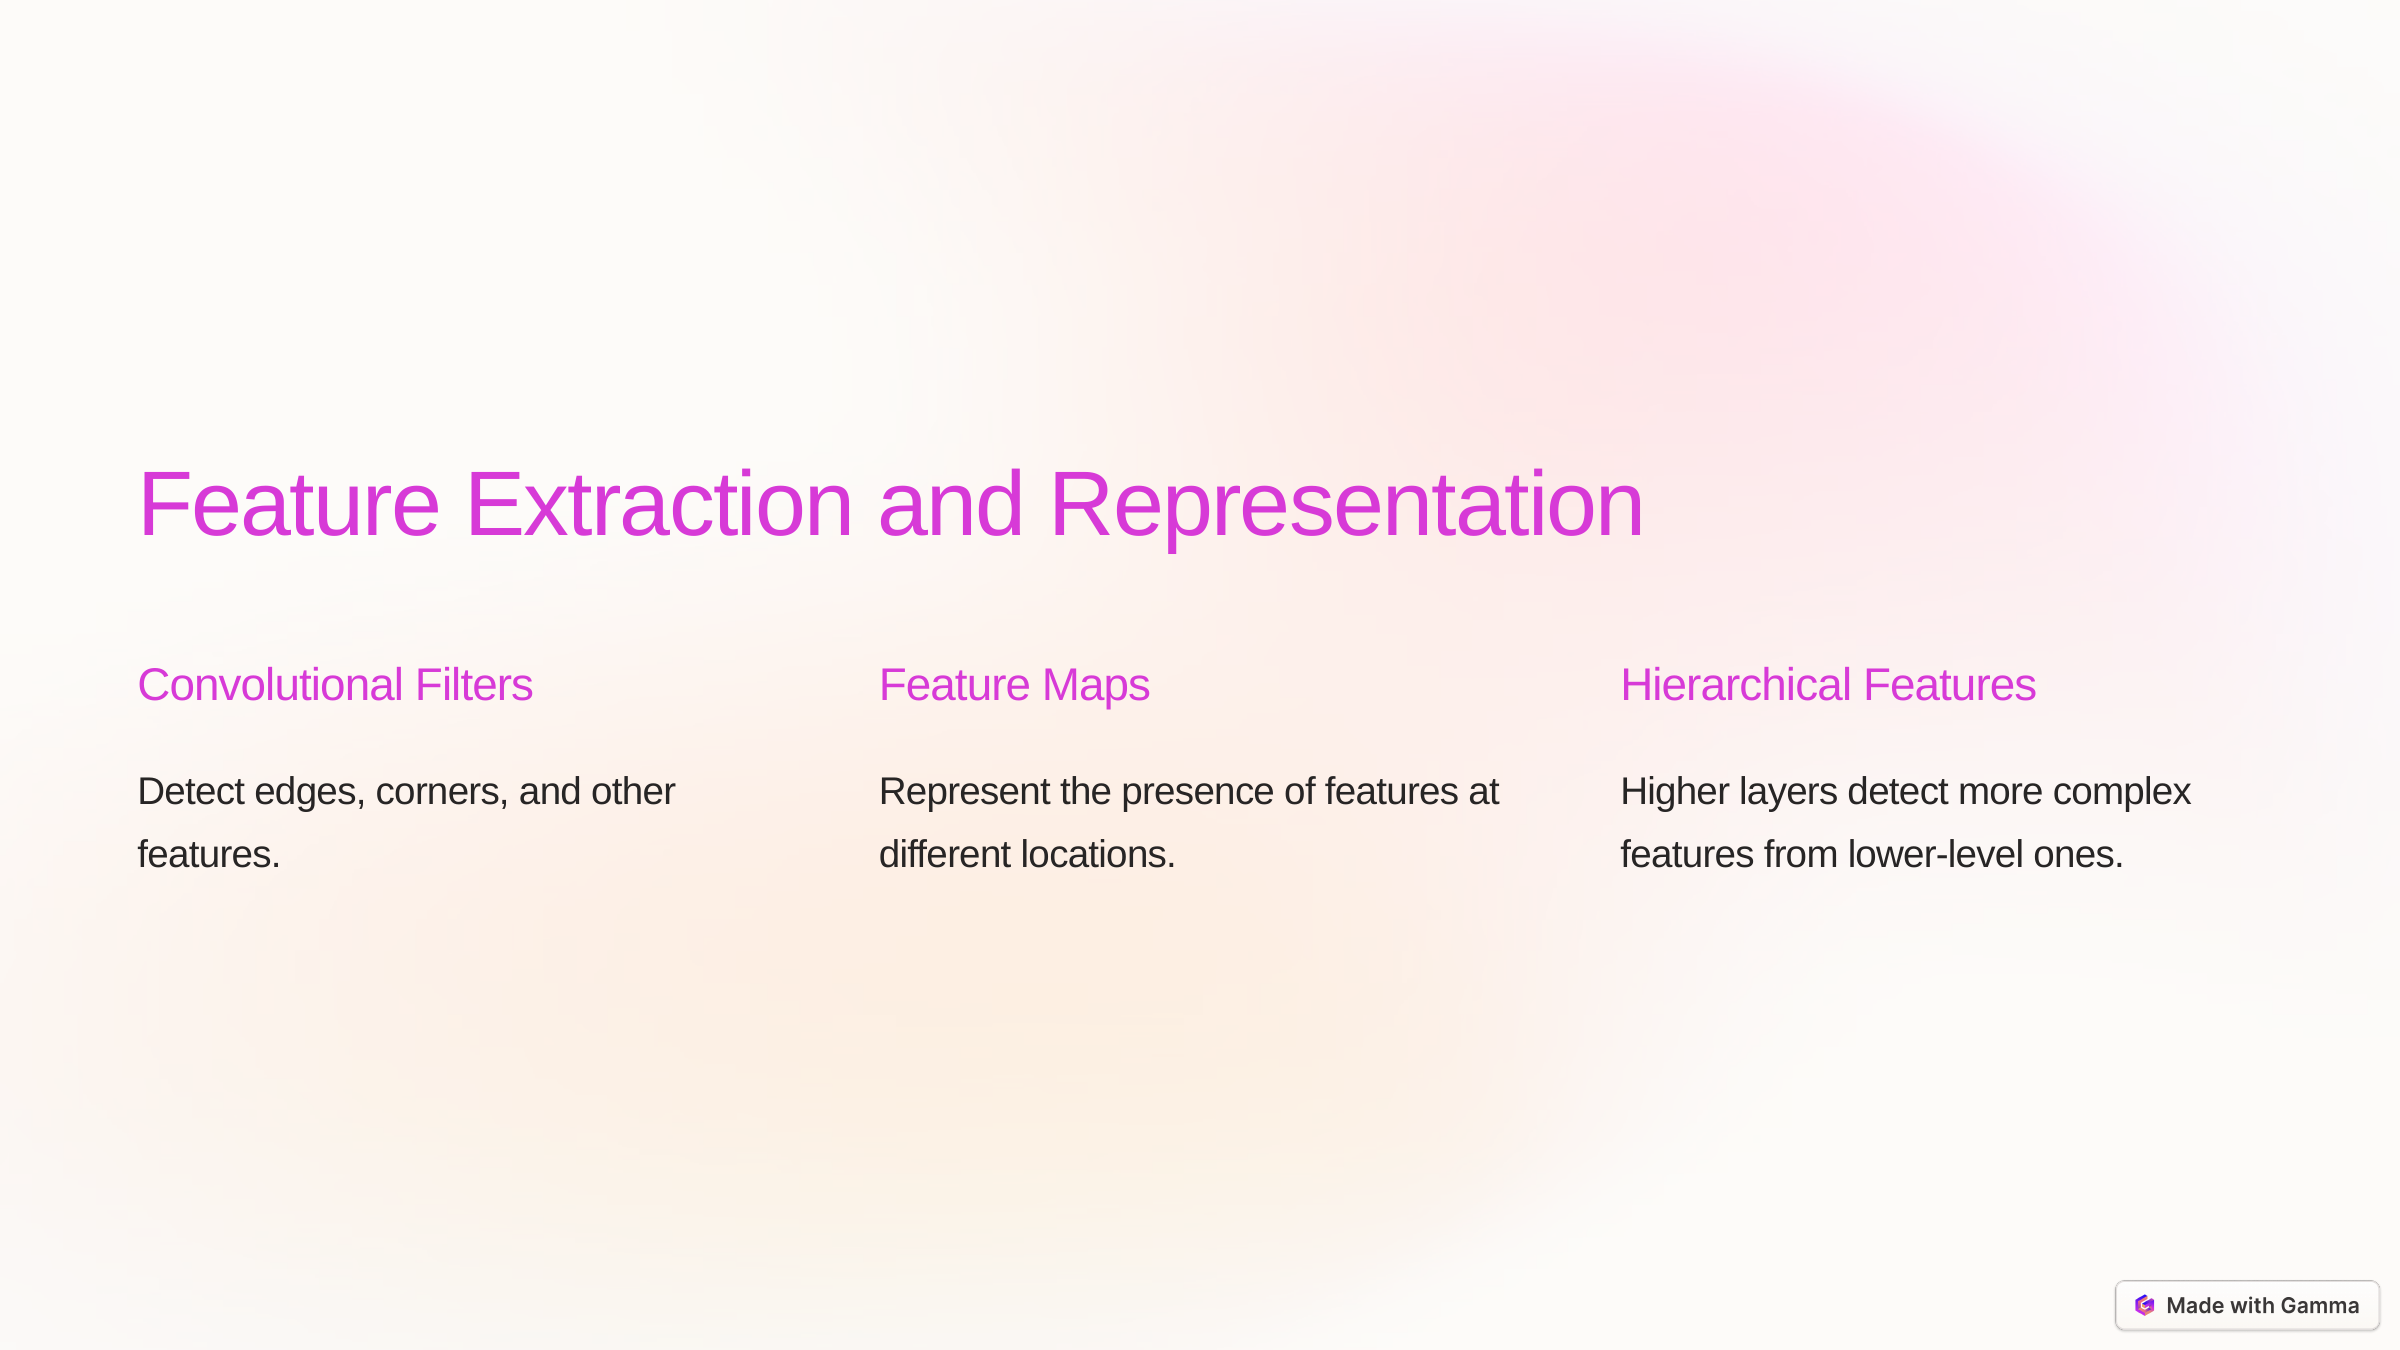

Feature Extraction and Representation
Convolutional Filters
Feature Maps
Hierarchical Features
Detect edges, corners, and other features.
Represent the presence of features at different locations.
Higher layers detect more complex features from lower-level ones.